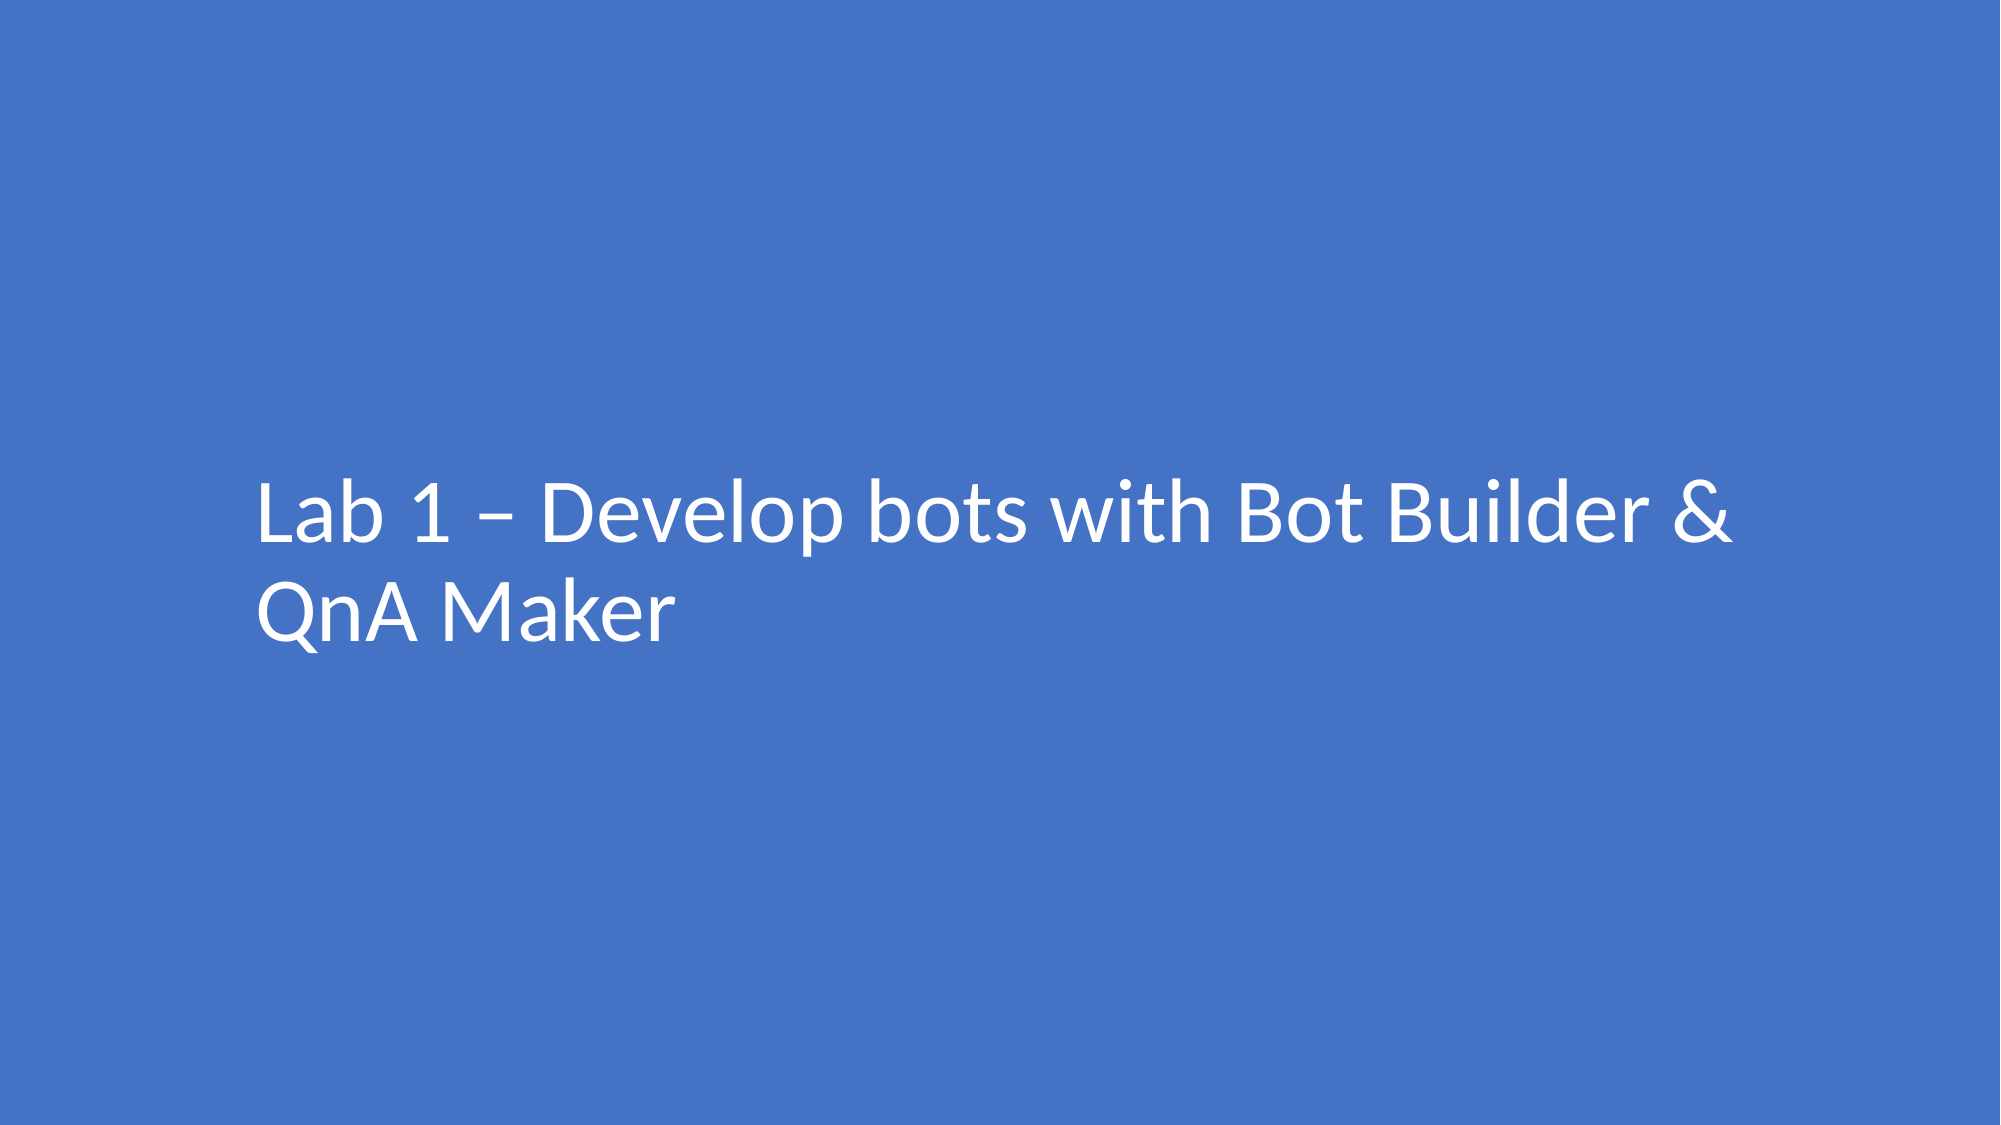

Lab 1 – Develop bots with Bot Builder & QnA Maker